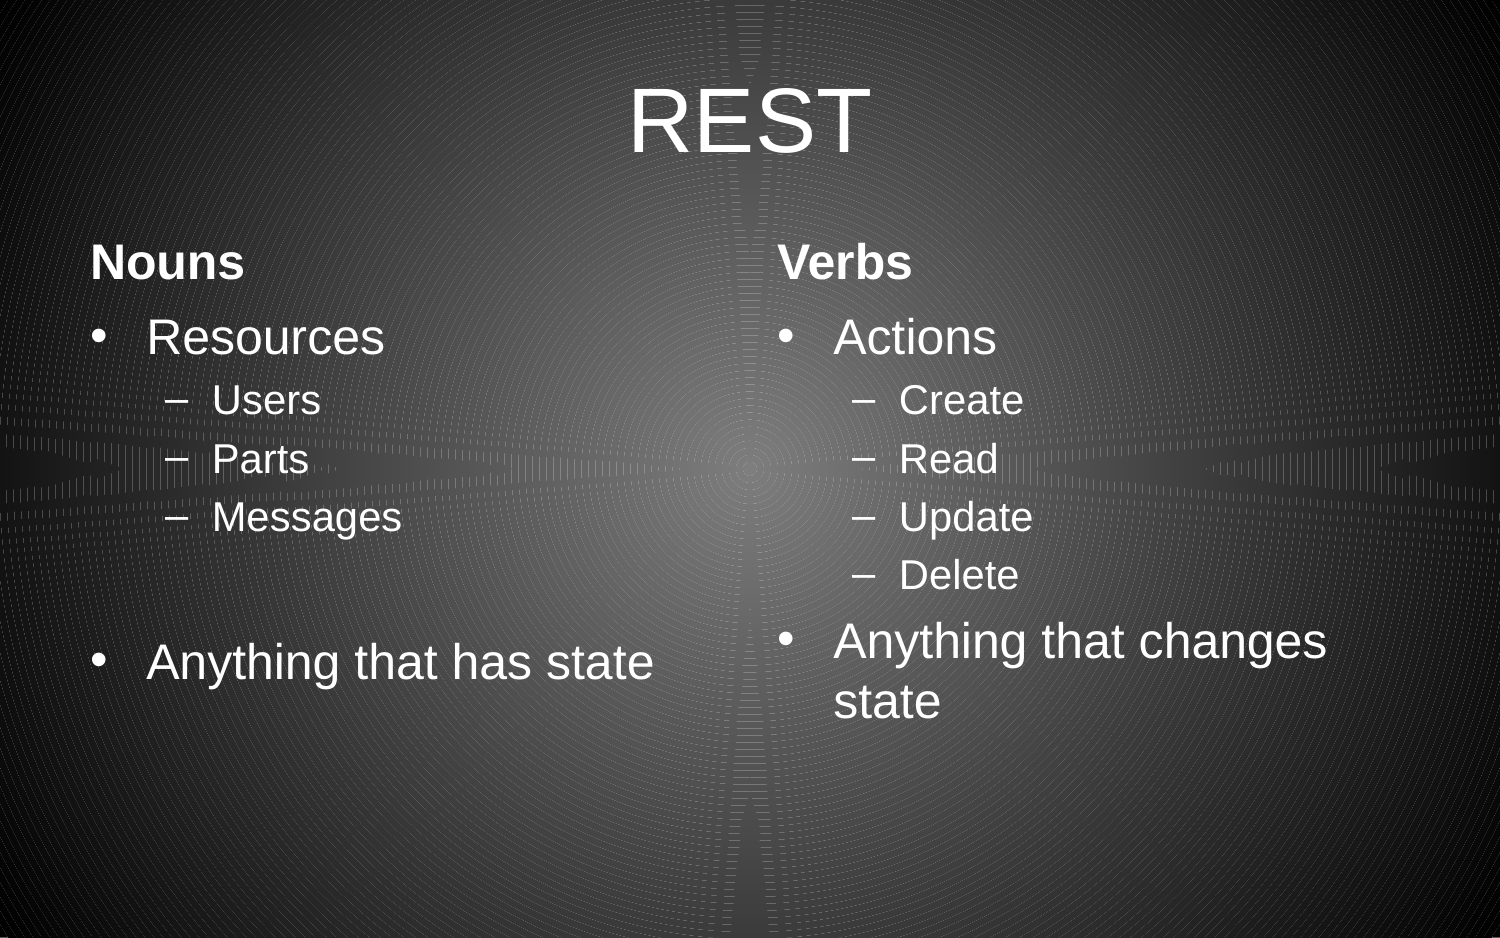

# REST
Nouns
Verbs
Resources
Users
Parts
Messages

Anything that has state
Actions
Create
Read
Update
Delete
Anything that changes state